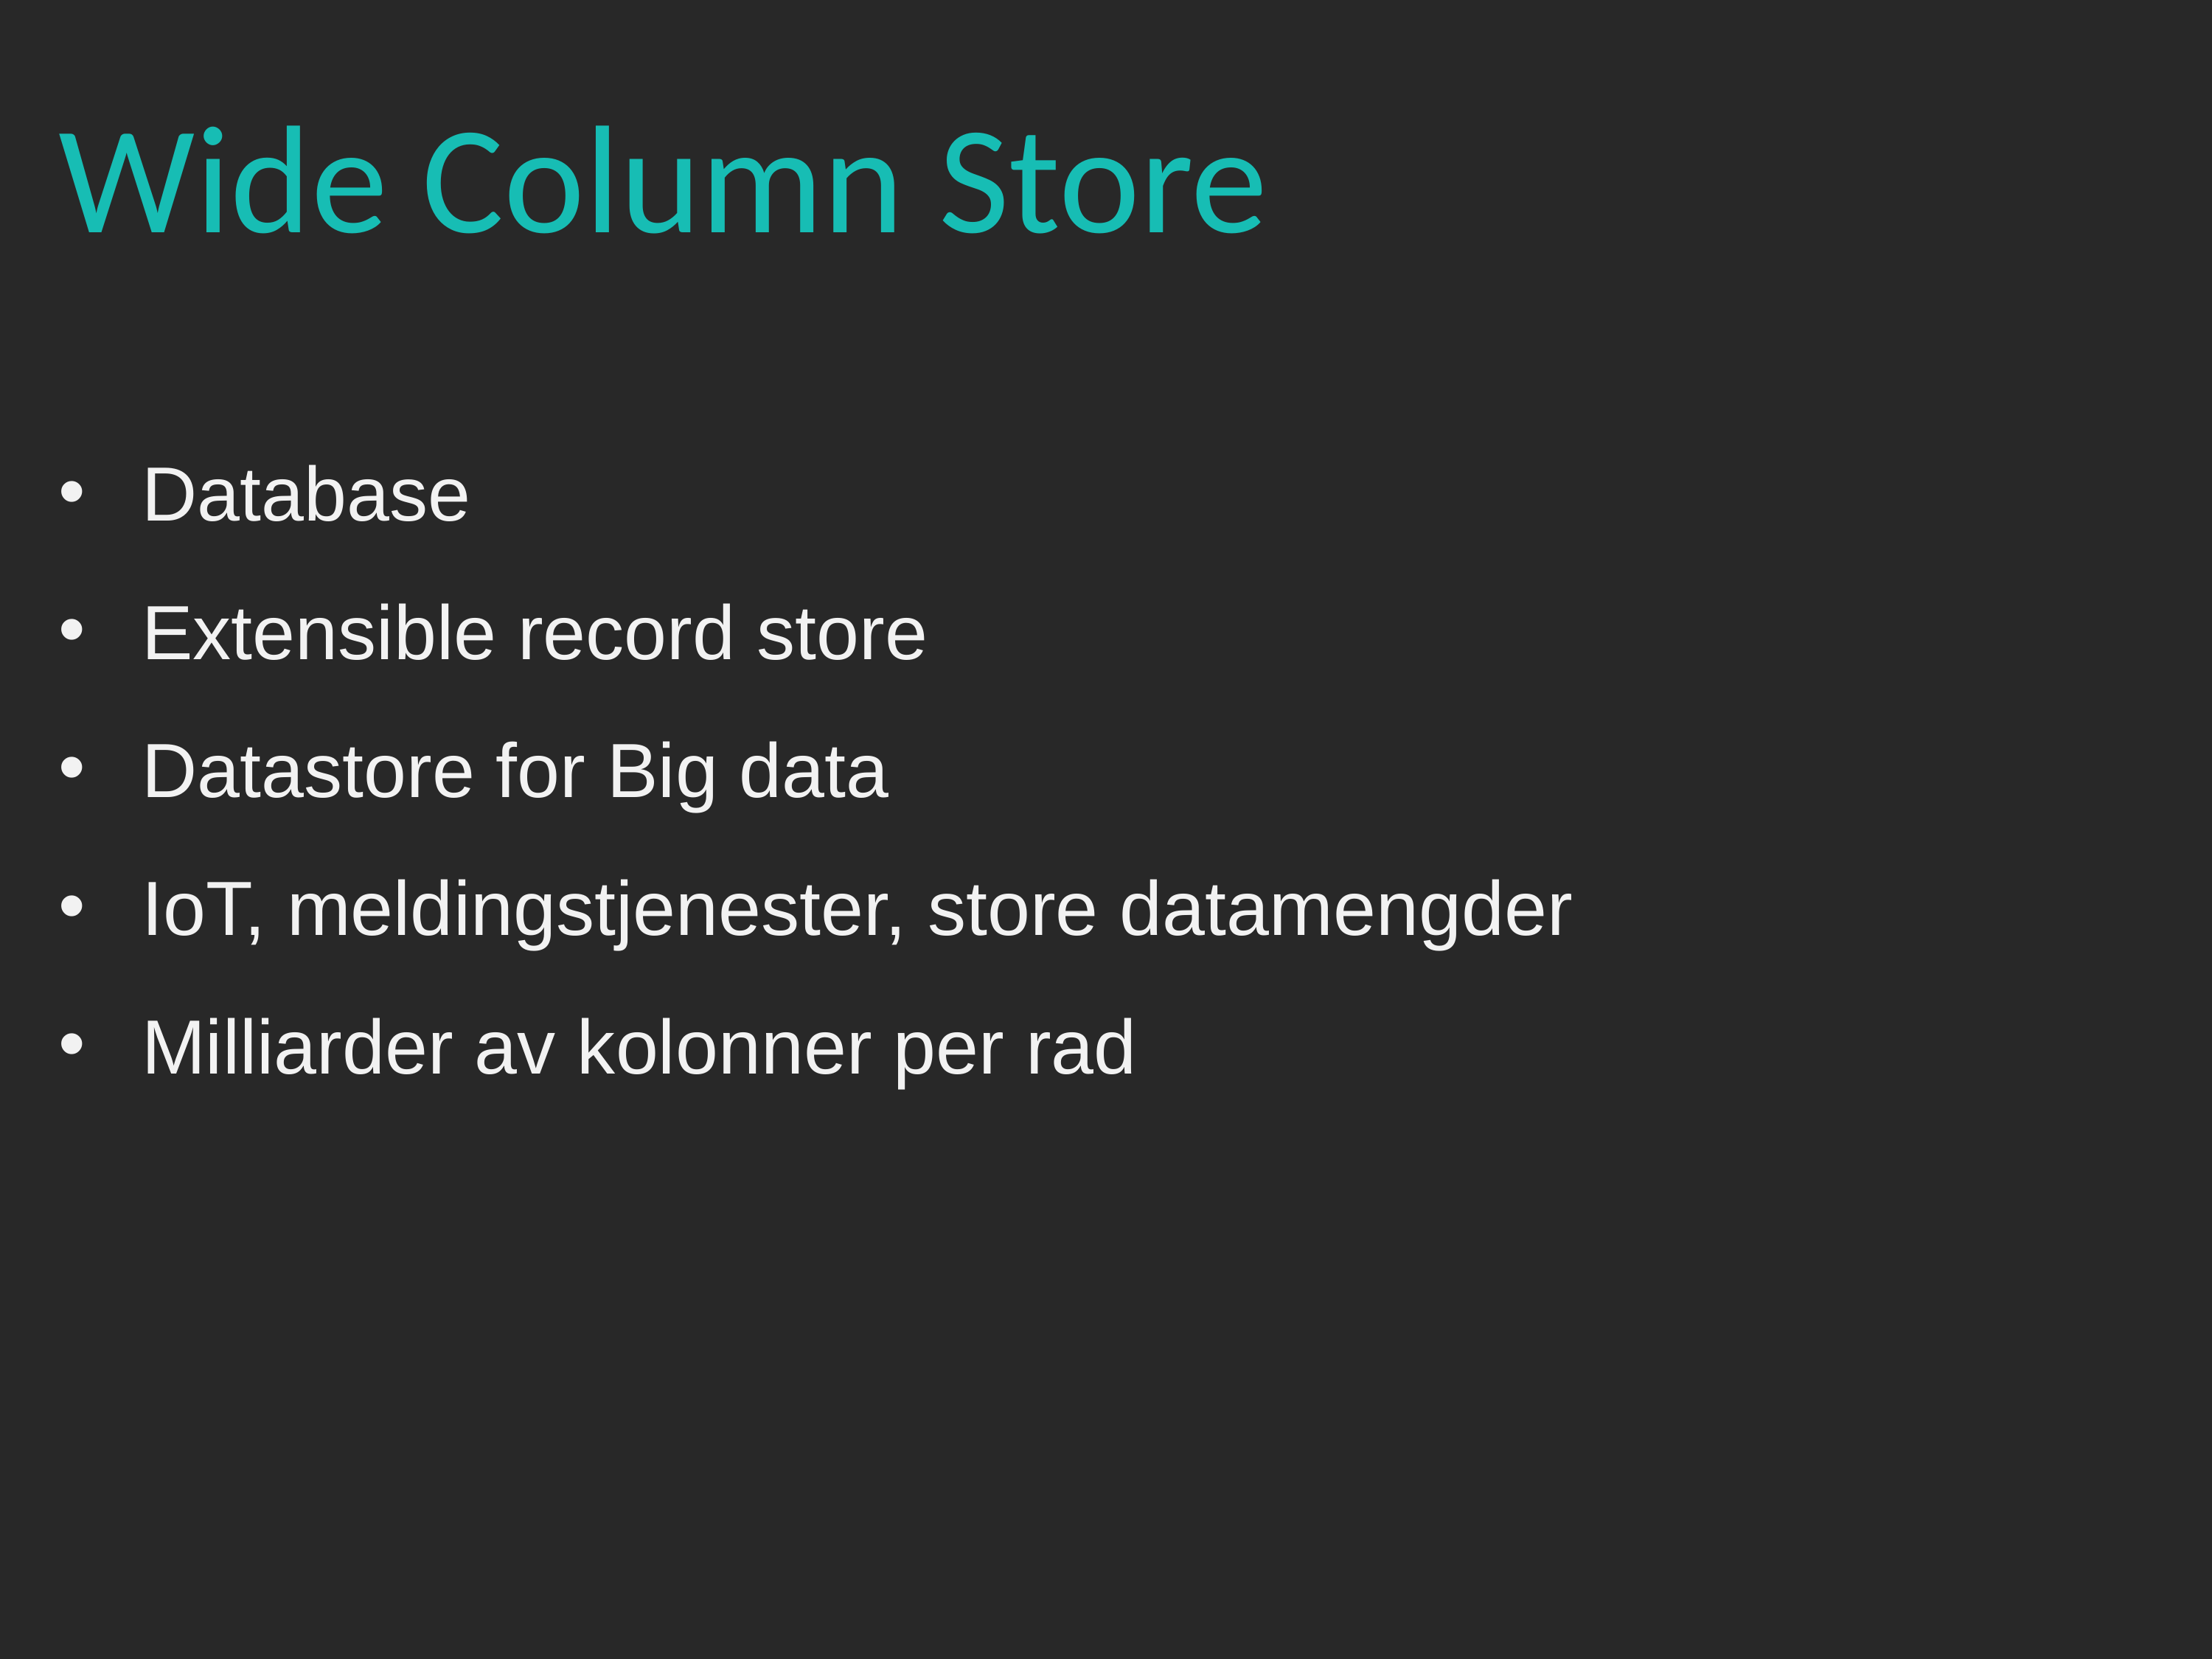

Wide Column Store
Database
Extensible record store
Datastore for Big data
IoT, meldingstjenester, store datamengder
Milliarder av kolonner per rad